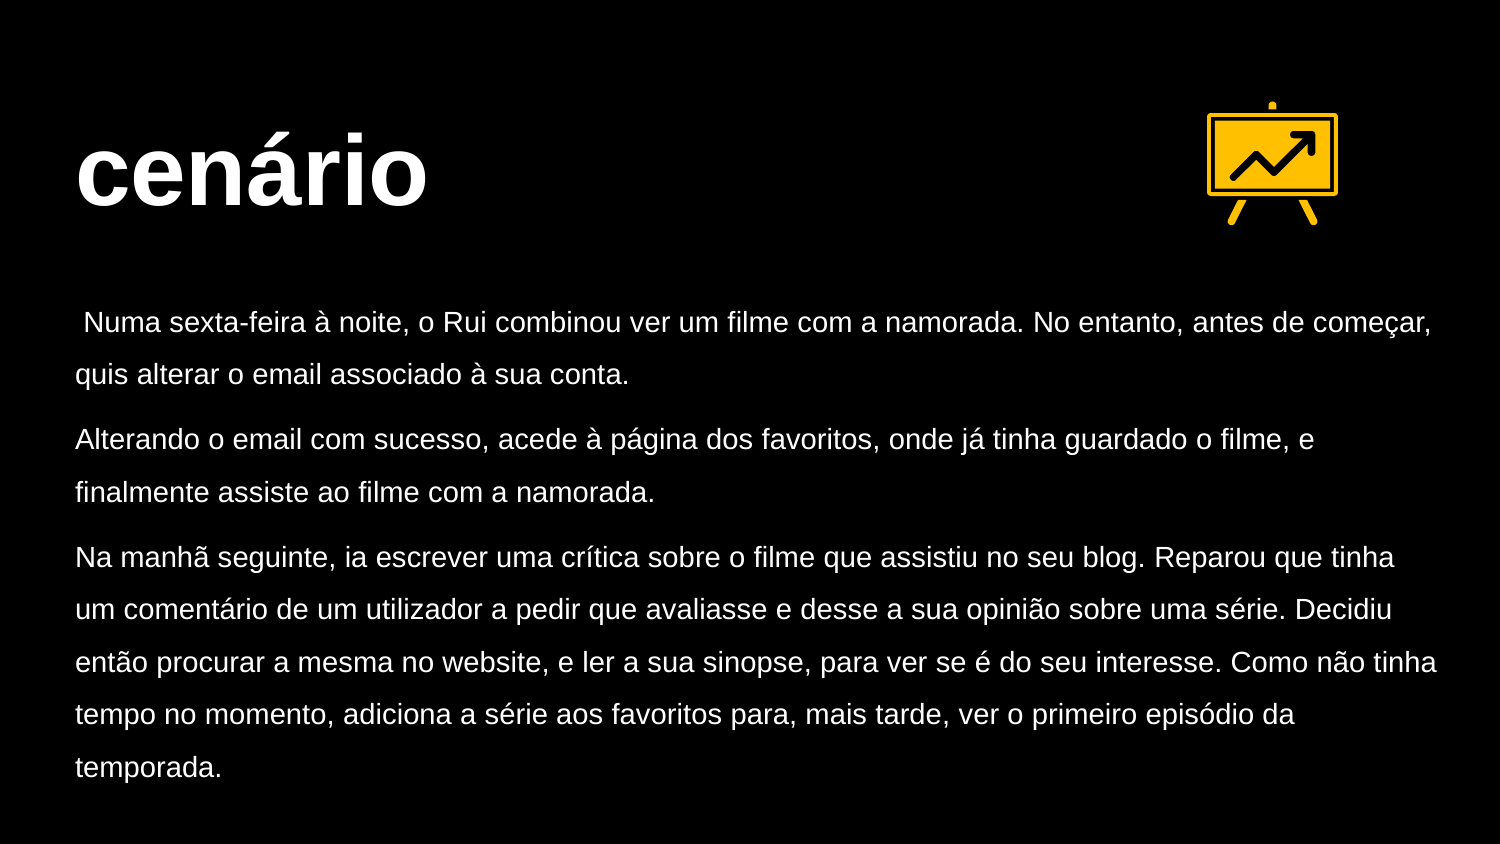

# cenário

 Numa sexta-feira à noite, o Rui combinou ver um filme com a namorada. No entanto, antes de começar, quis alterar o email associado à sua conta.
Alterando o email com sucesso, acede à página dos favoritos, onde já tinha guardado o filme, e finalmente assiste ao filme com a namorada.
Na manhã seguinte, ia escrever uma crítica sobre o filme que assistiu no seu blog. Reparou que tinha um comentário de um utilizador a pedir que avaliasse e desse a sua opinião sobre uma série. Decidiu então procurar a mesma no website, e ler a sua sinopse, para ver se é do seu interesse. Como não tinha tempo no momento, adiciona a série aos favoritos para, mais tarde, ver o primeiro episódio da temporada.